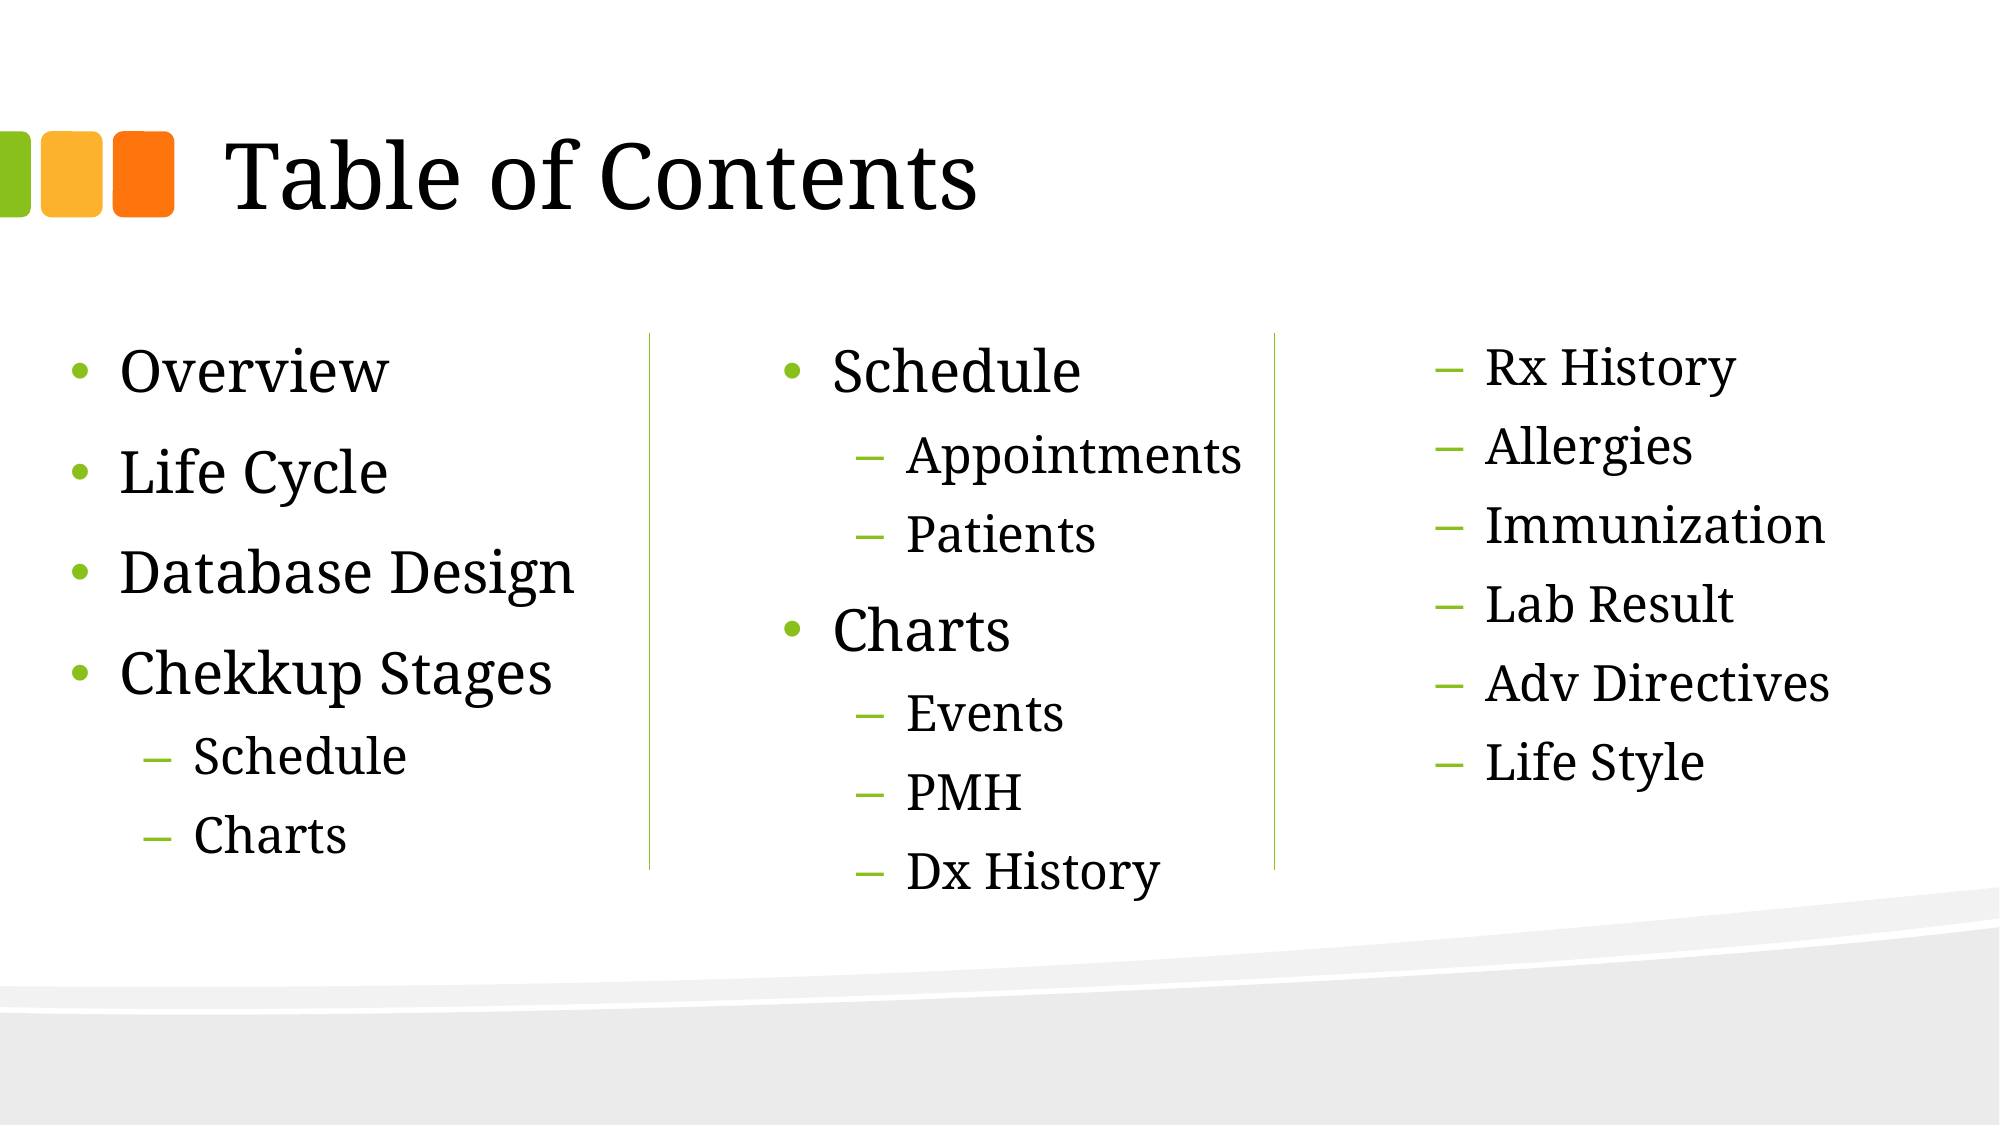

# Table of Contents
Overview
Life Cycle
Database Design
Chekkup Stages
Schedule
Charts

Schedule
Appointments
Patients
Charts
Events
PMH
Dx History

Rx History
Allergies
Immunization
Lab Result
Adv Directives
Life Style